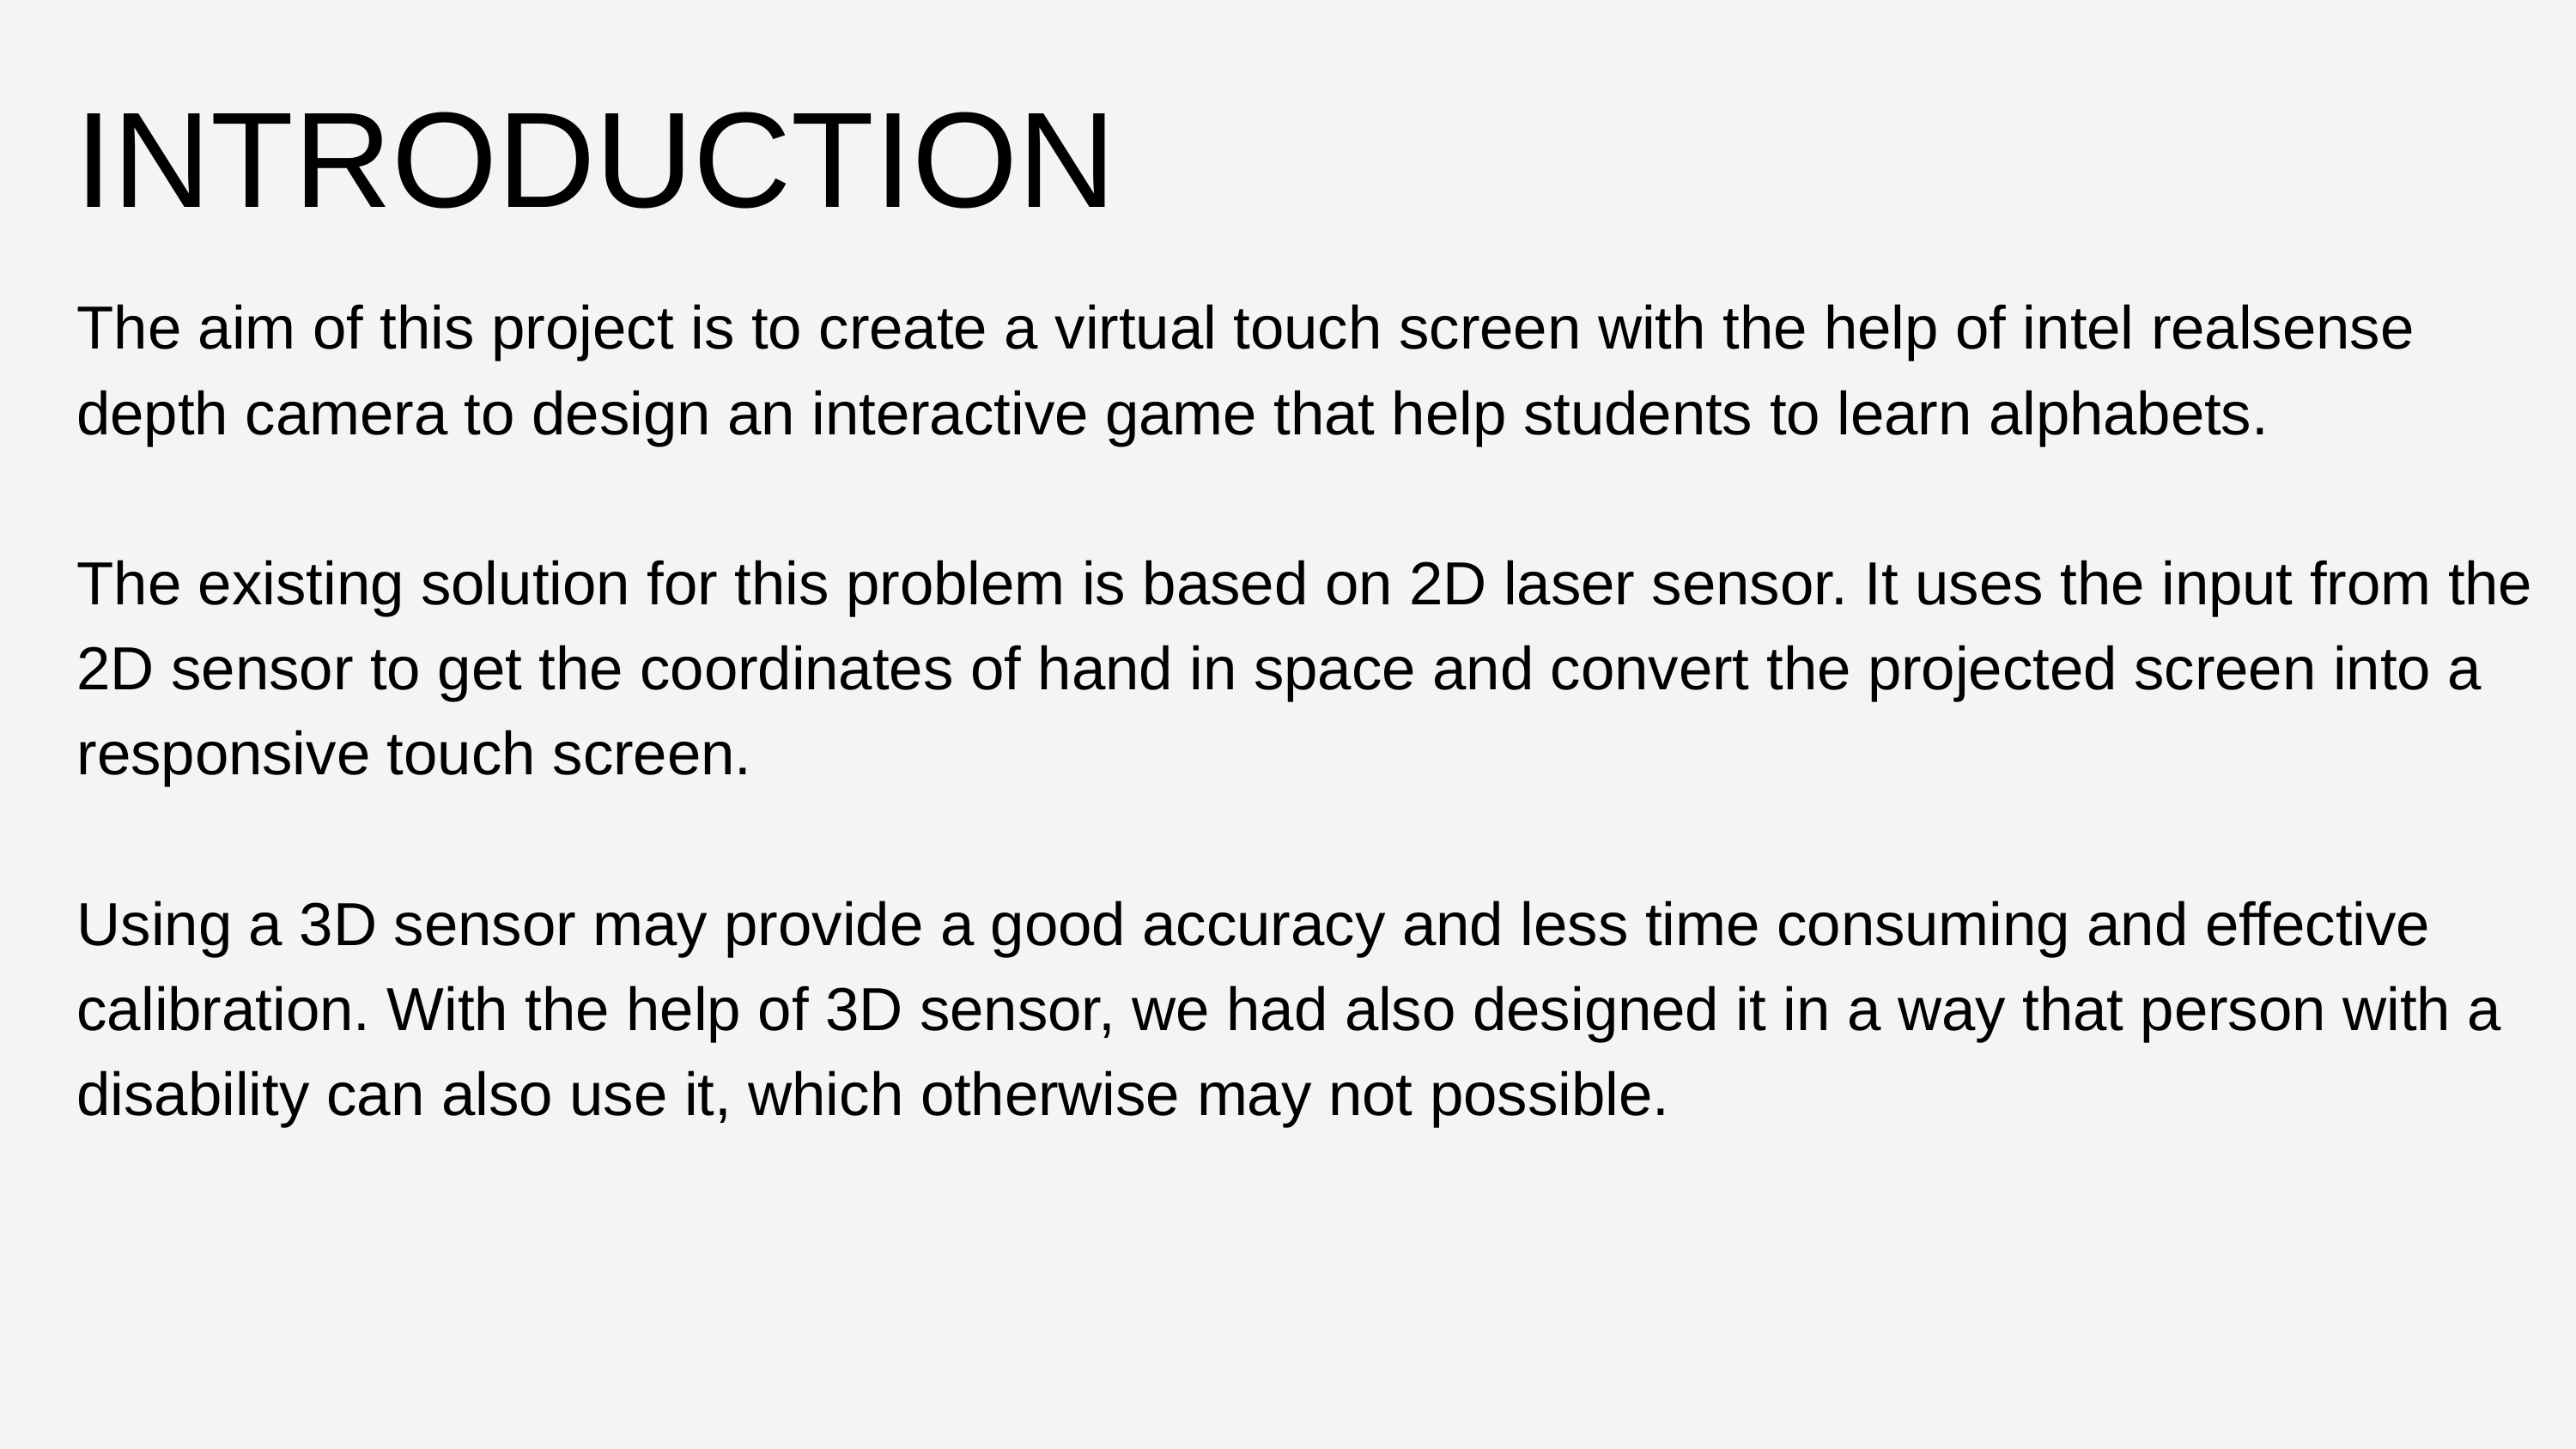

INTRODUCTION
The aim of this project is to create a virtual touch screen with the help of intel realsense  depth camera to design an interactive game that help students to learn alphabets.

The existing solution for this problem is based on 2D laser sensor. It uses the input from the 2D sensor to get the coordinates of hand in space and convert the projected screen into a responsive touch screen.

Using a 3D sensor may provide a good accuracy and less time consuming and effective calibration. With the help of 3D sensor, we had also designed it in a way that person with a disability can also use it, which otherwise may not possible.